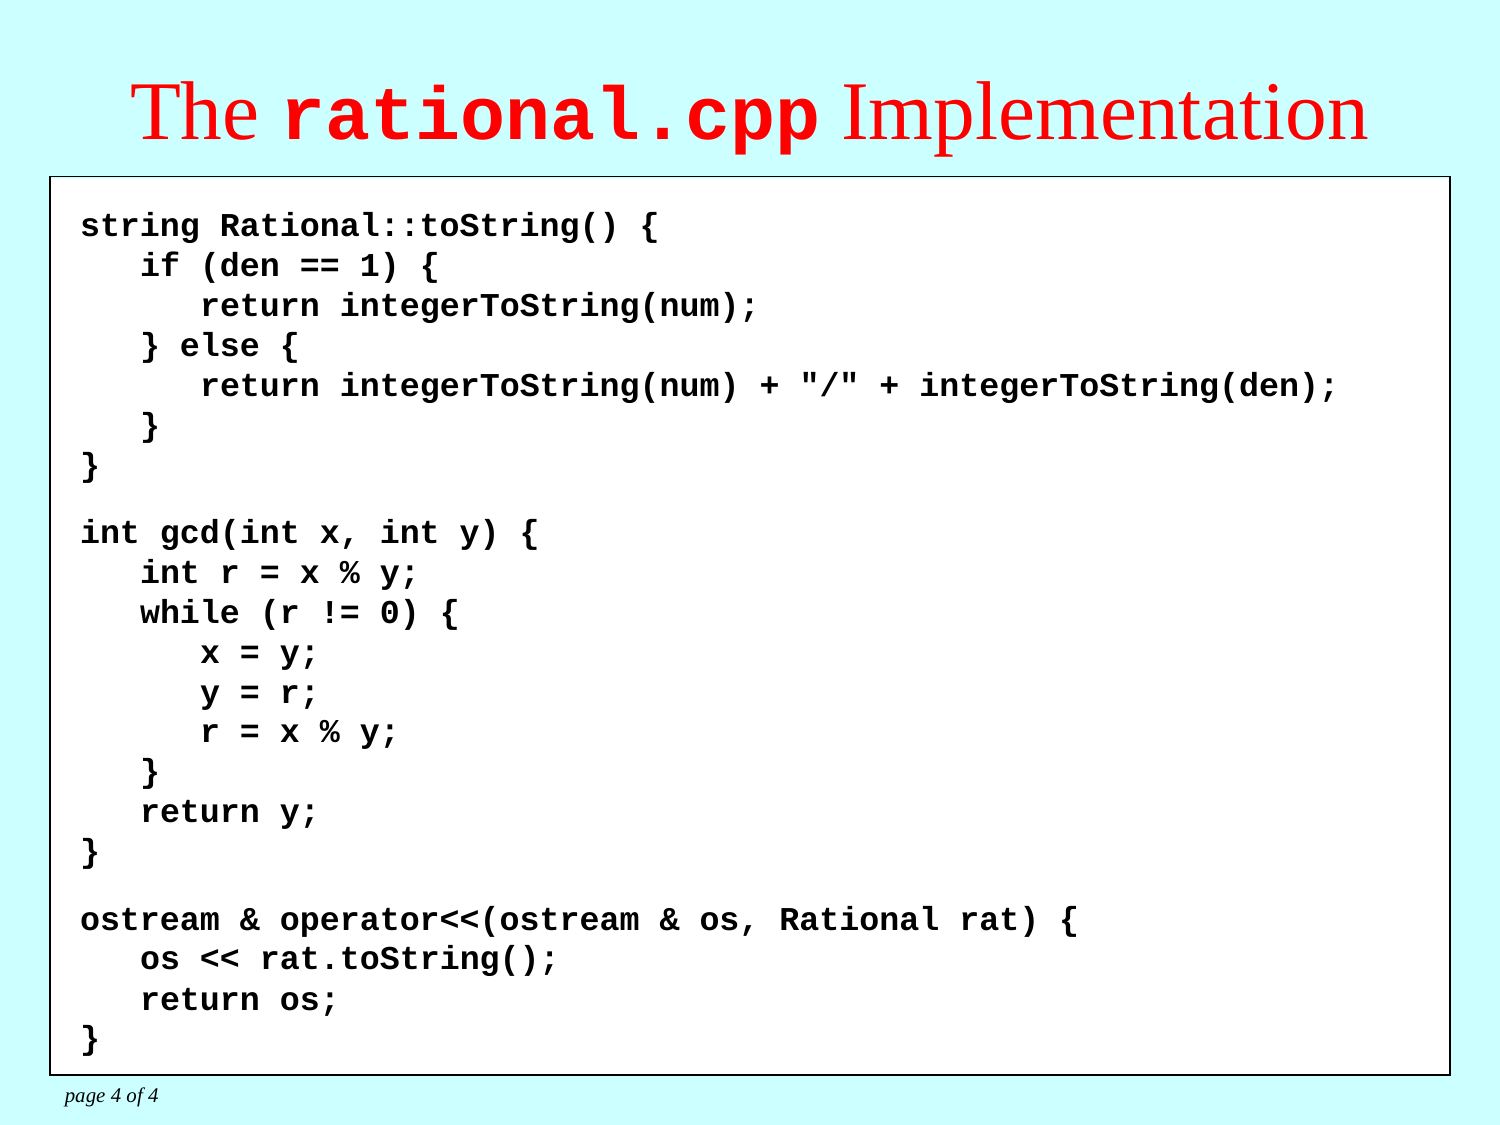

# The rational.cpp Implementation

string Rational::toString() {
   if (den == 1) {
      return integerToString(num);
   } else {
      return integerToString(num) + "/" + integerToString(den);
   }
}

int gcd(int x, int y) {
   int r = x % y;
   while (r != 0) {
      x = y;
      y = r;
      r = x % y;
   }
   return y;
}

ostream & operator<<(ostream & os, Rational rat) {
   os << rat.toString();
   return os;
}
/* Implementation of the arithmetic operators */

Rational Rational::operator+(Rational r2) {
   return Rational(num * r2.den + r2.num * den, den * r2.den);
}

Rational Rational::operator-(Rational r2) {
   return Rational(num * r2.den - r2.num * den, den * r2.den);
}

Rational Rational::operator*(Rational r2) {
   return Rational(num * r2.num, den * r2.den);
}

Rational Rational::operator/(Rational r2) {
   return Rational(num * r2.den, den * r2.num);
}
page 4 of 4